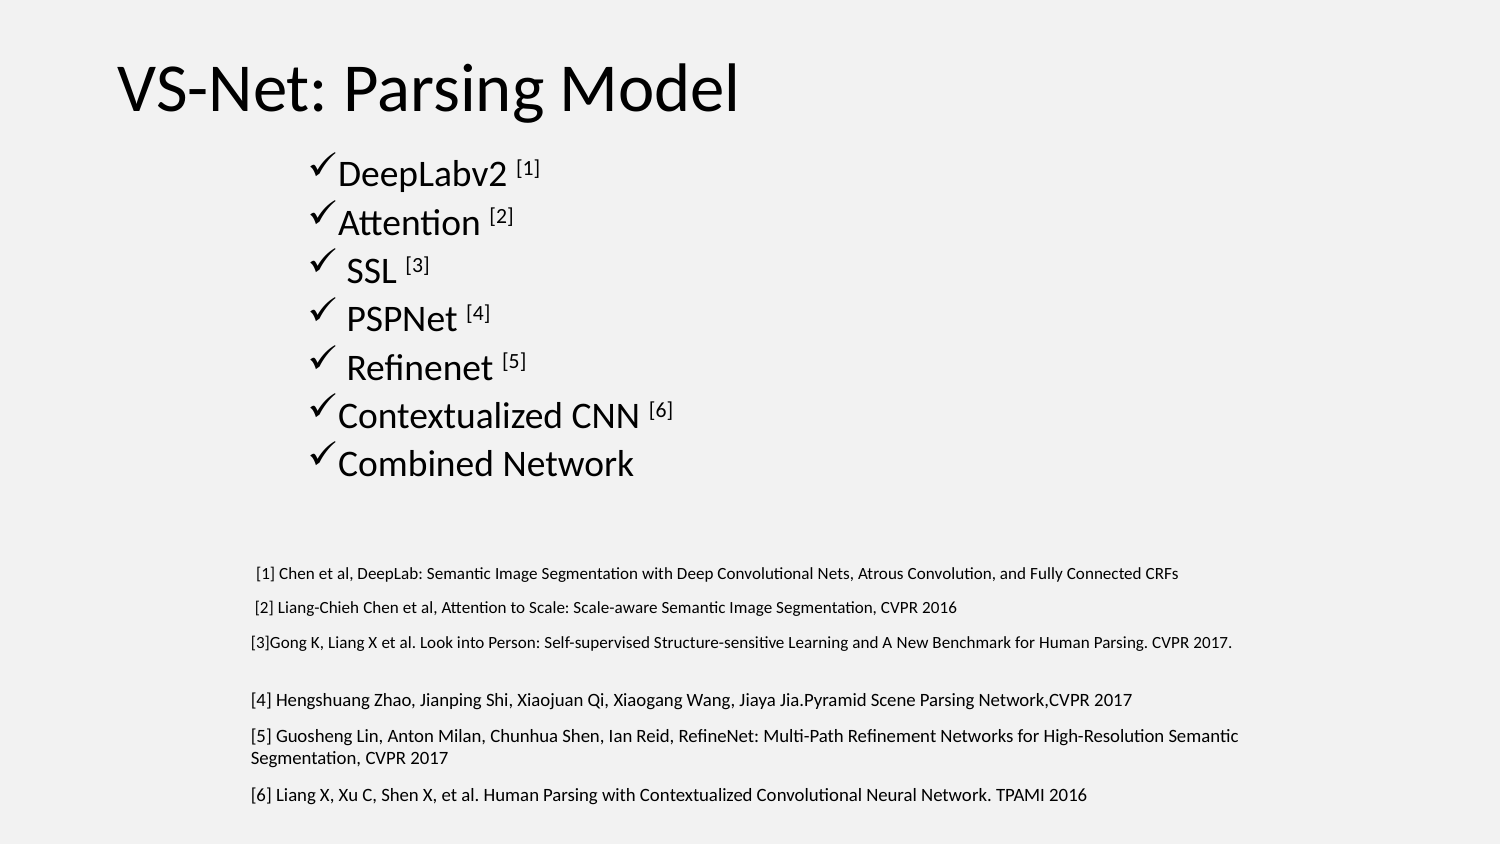

# VS-Net: Parsing Model
DeepLabv2 [1]
Attention [2]
 SSL [3]
 PSPNet [4]
 Refinenet [5]
Contextualized CNN [6]
Combined Network

[1] Chen et al, DeepLab: Semantic Image Segmentation with Deep Convolutional Nets, Atrous Convolution, and Fully Connected CRFs
[2] Liang-Chieh Chen et al, Attention to Scale: Scale-aware Semantic Image Segmentation, CVPR 2016
[3]Gong K, Liang X et al. Look into Person: Self-supervised Structure-sensitive Learning and A New Benchmark for Human Parsing. CVPR 2017.
[4] Hengshuang Zhao, Jianping Shi, Xiaojuan Qi, Xiaogang Wang, Jiaya Jia.Pyramid Scene Parsing Network,CVPR 2017
[5] Guosheng Lin, Anton Milan, Chunhua Shen, Ian Reid, RefineNet: Multi-Path Refinement Networks for High-Resolution Semantic Segmentation, CVPR 2017
[6] Liang X, Xu C, Shen X, et al. Human Parsing with Contextualized Convolutional Neural Network. TPAMI 2016